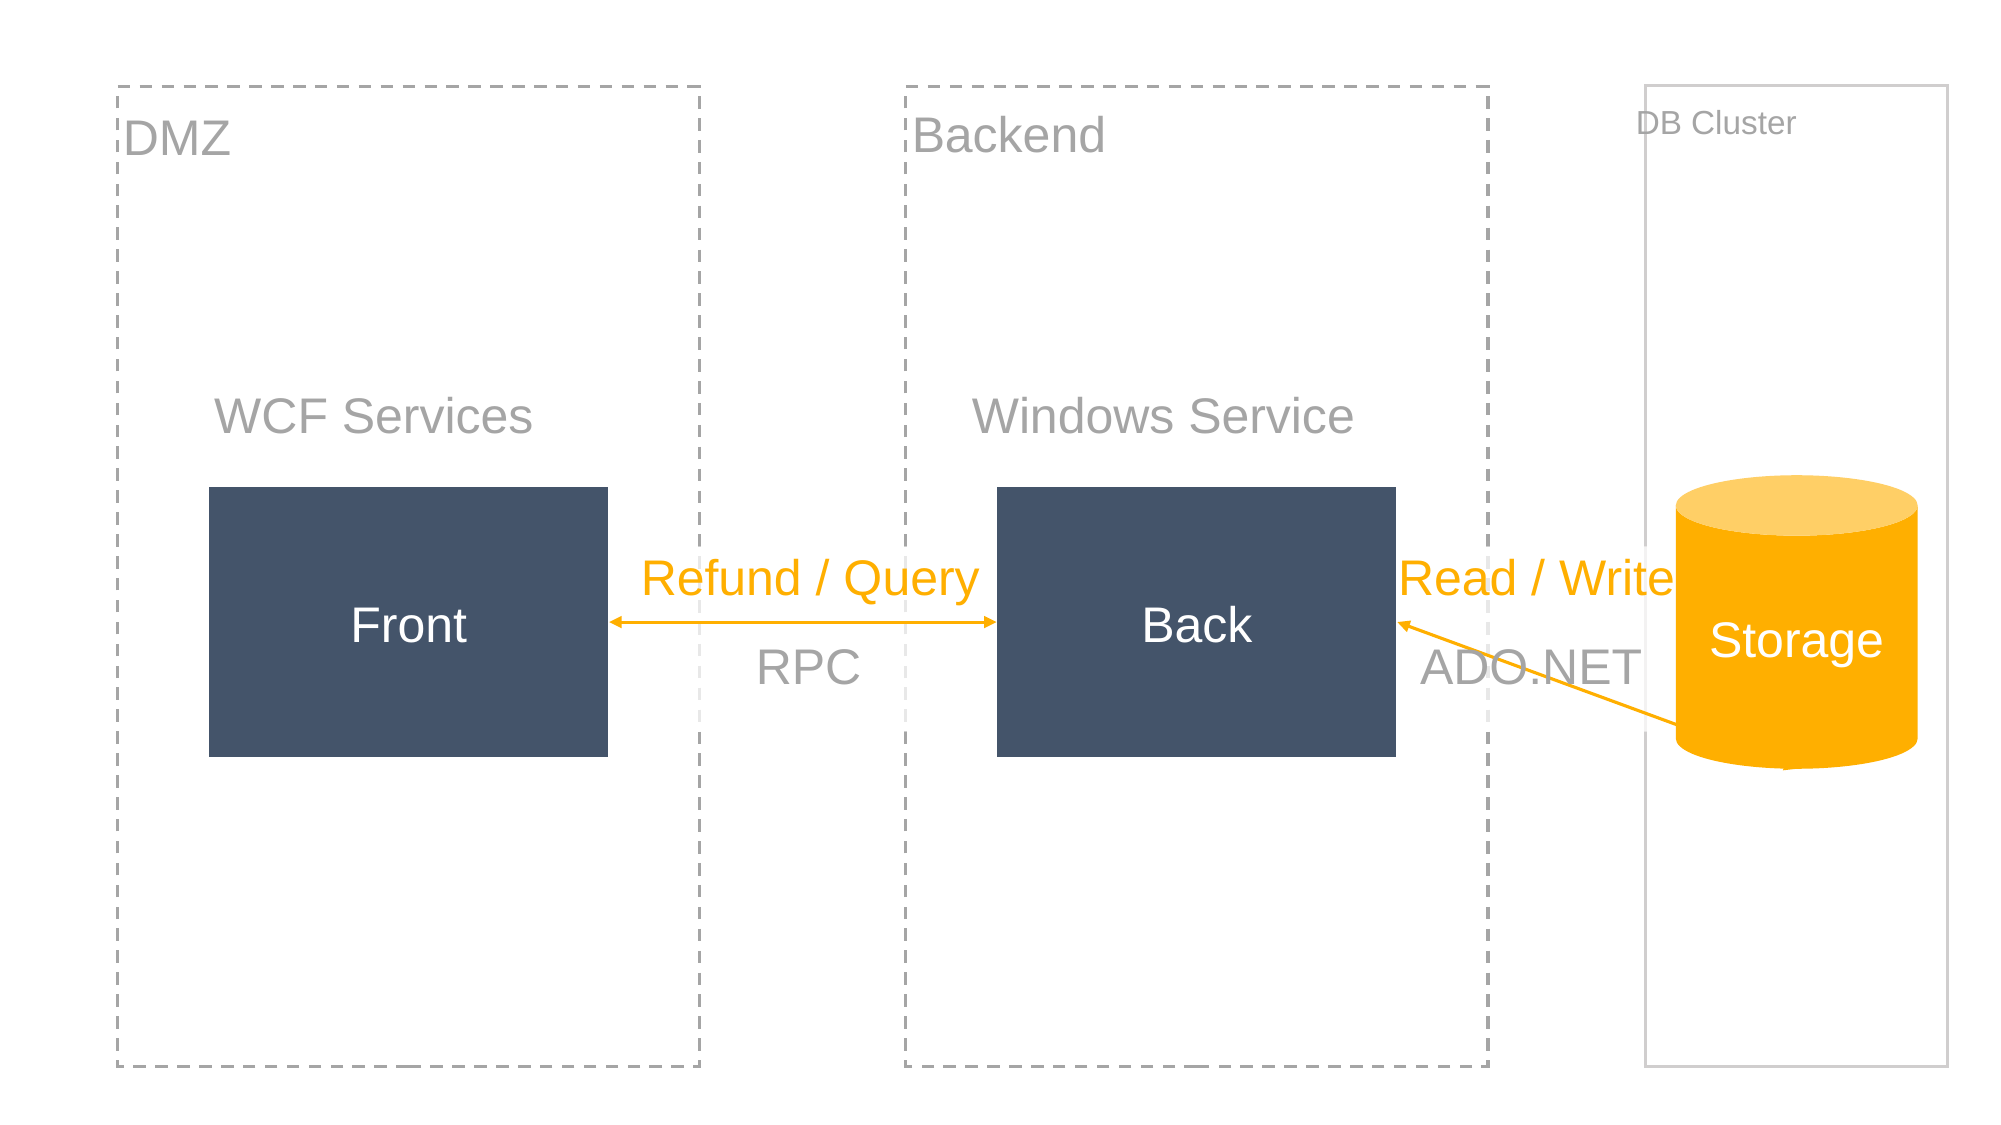

DB Cluster
Backend
DMZ
WCF Services
Windows Service
Storage
Front
Back
Refund / Query
Read / Write

RPC
ADO.NET